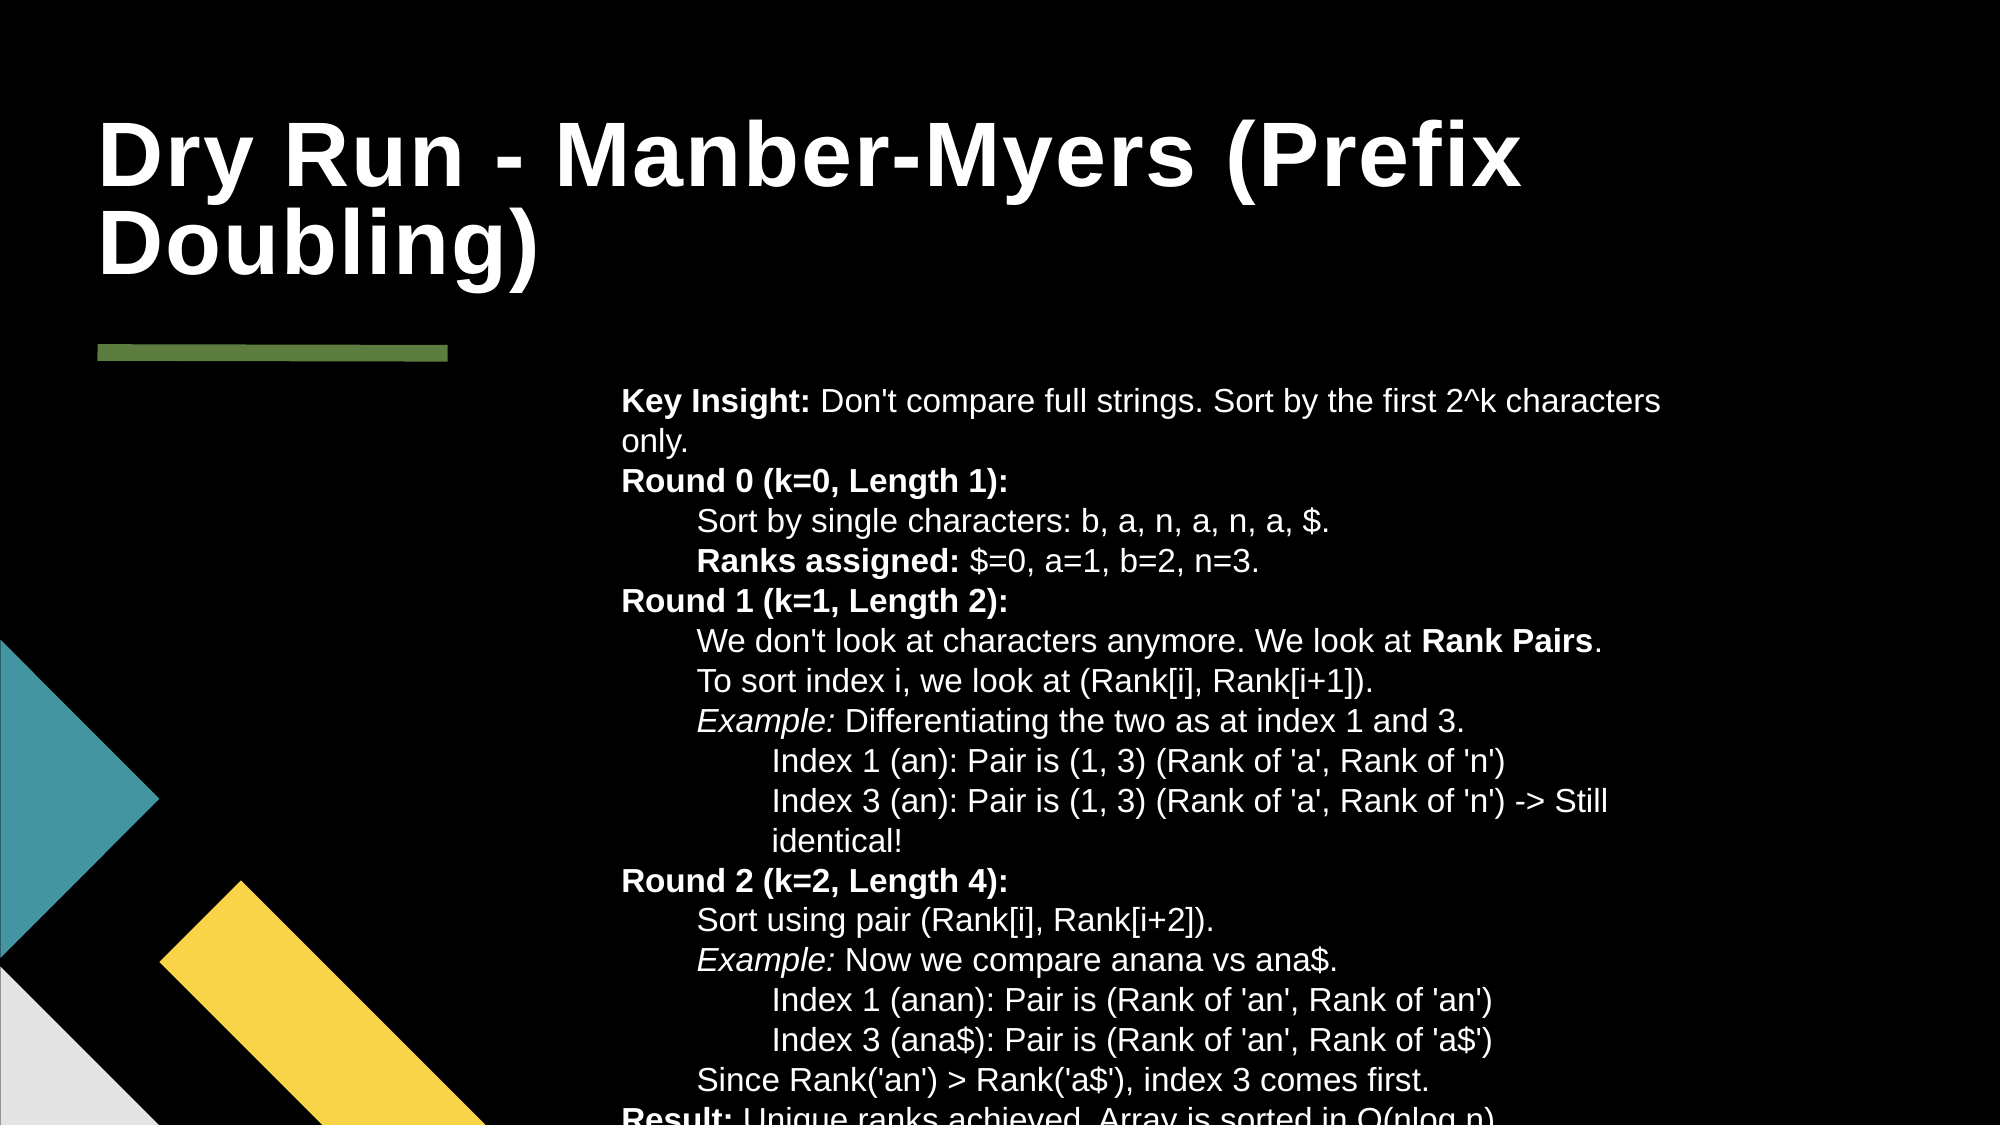

# Dry Run - Manber-Myers (Prefix Doubling)

Key Insight: Don't compare full strings. Sort by the first 2^k characters only.
Round 0 (k=0, Length 1):
Sort by single characters: b, a, n, a, n, a, $.
Ranks assigned: $=0, a=1, b=2, n=3.
Round 1 (k=1, Length 2):
We don't look at characters anymore. We look at Rank Pairs.
To sort index i, we look at (Rank[i], Rank[i+1]).
Example: Differentiating the two as at index 1 and 3.
Index 1 (an): Pair is (1, 3) (Rank of 'a', Rank of 'n')
Index 3 (an): Pair is (1, 3) (Rank of 'a', Rank of 'n') -> Still identical!
Round 2 (k=2, Length 4):
Sort using pair (Rank[i], Rank[i+2]).
Example: Now we compare anana vs ana$.
Index 1 (anan): Pair is (Rank of 'an', Rank of 'an')
Index 3 (ana$): Pair is (Rank of 'an', Rank of 'a$')
Since Rank('an') > Rank('a$'), index 3 comes first.
Result: Unique ranks achieved. Array is sorted in O(nlog n).